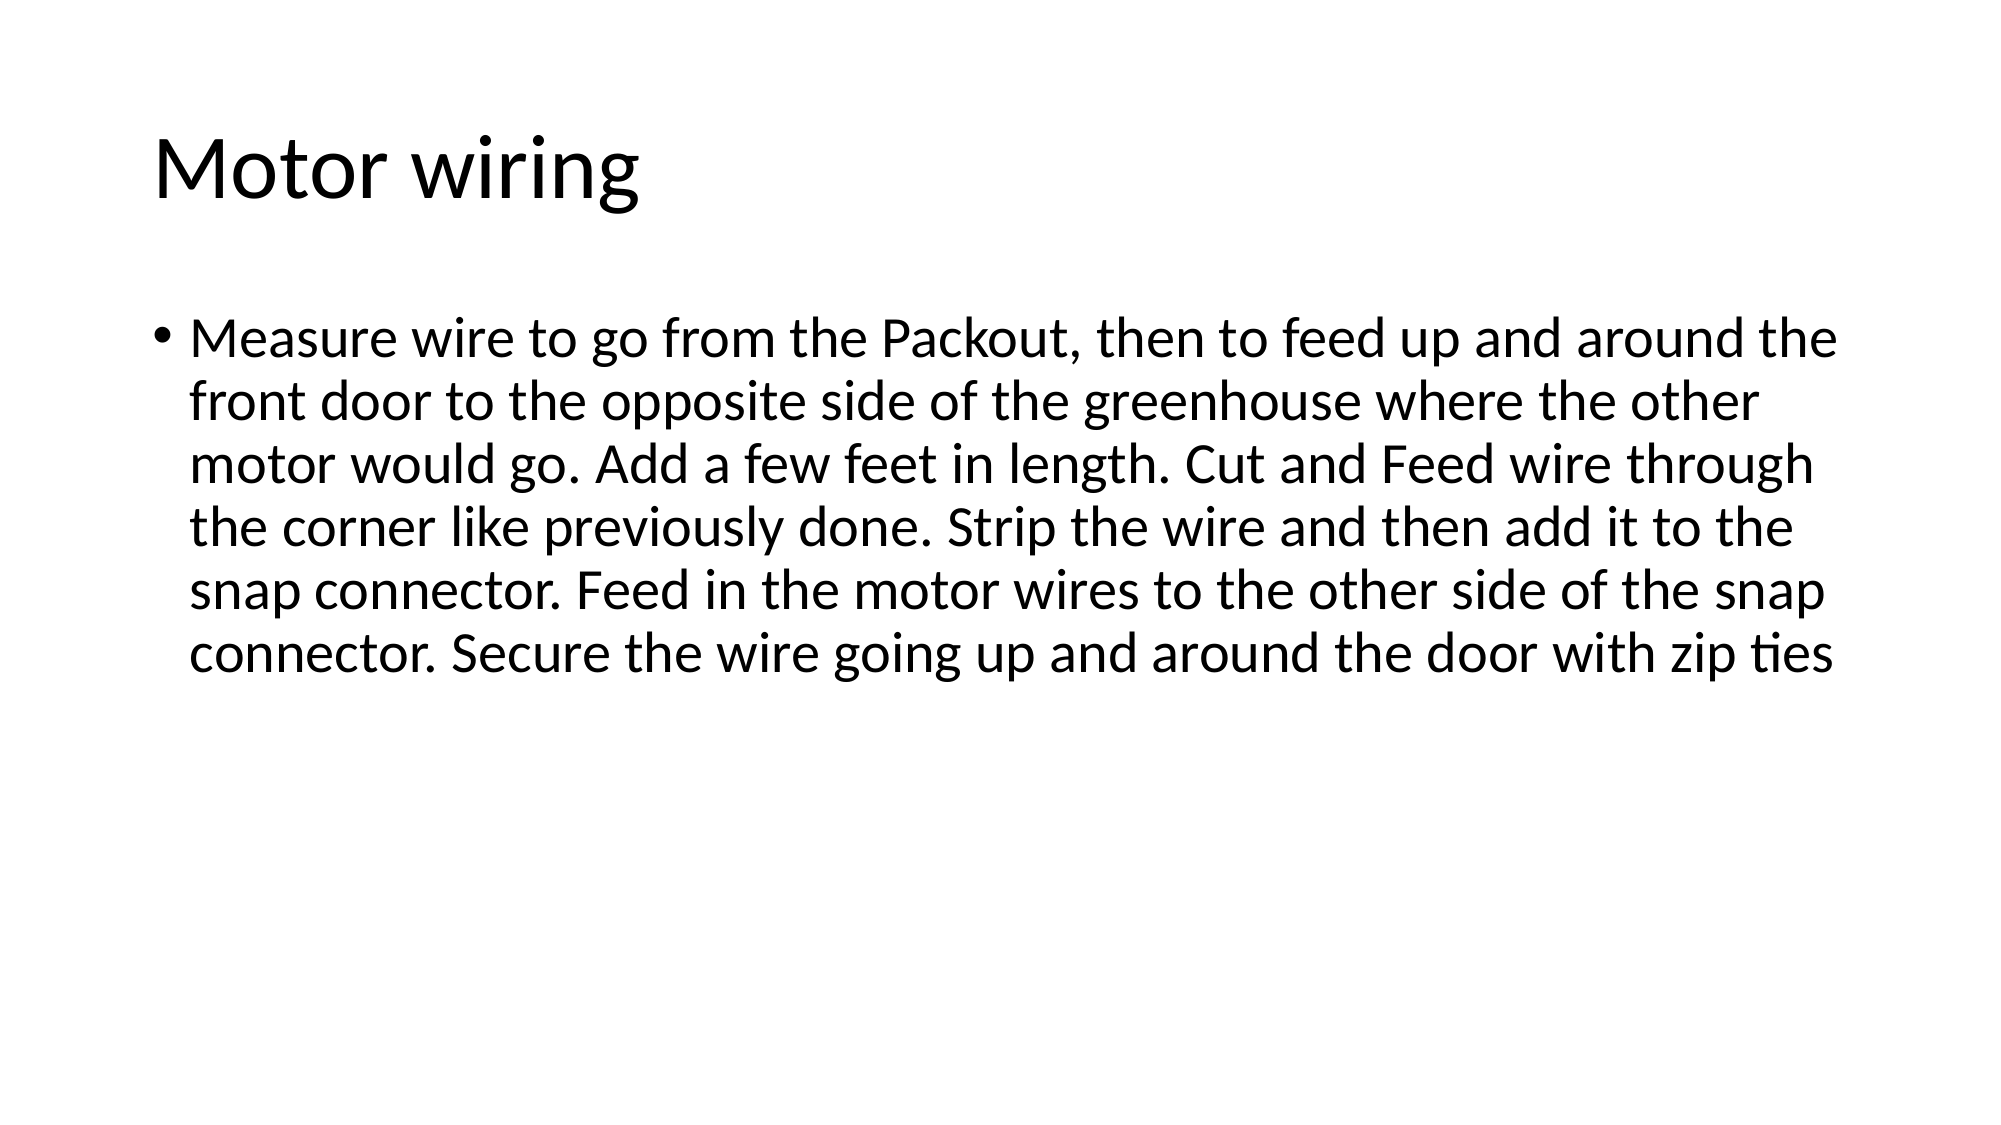

# Motor wiring
Measure wire to go from the Packout, then to feed up and around the front door to the opposite side of the greenhouse where the other motor would go. Add a few feet in length. Cut and Feed wire through the corner like previously done. Strip the wire and then add it to the snap connector. Feed in the motor wires to the other side of the snap connector. Secure the wire going up and around the door with zip ties